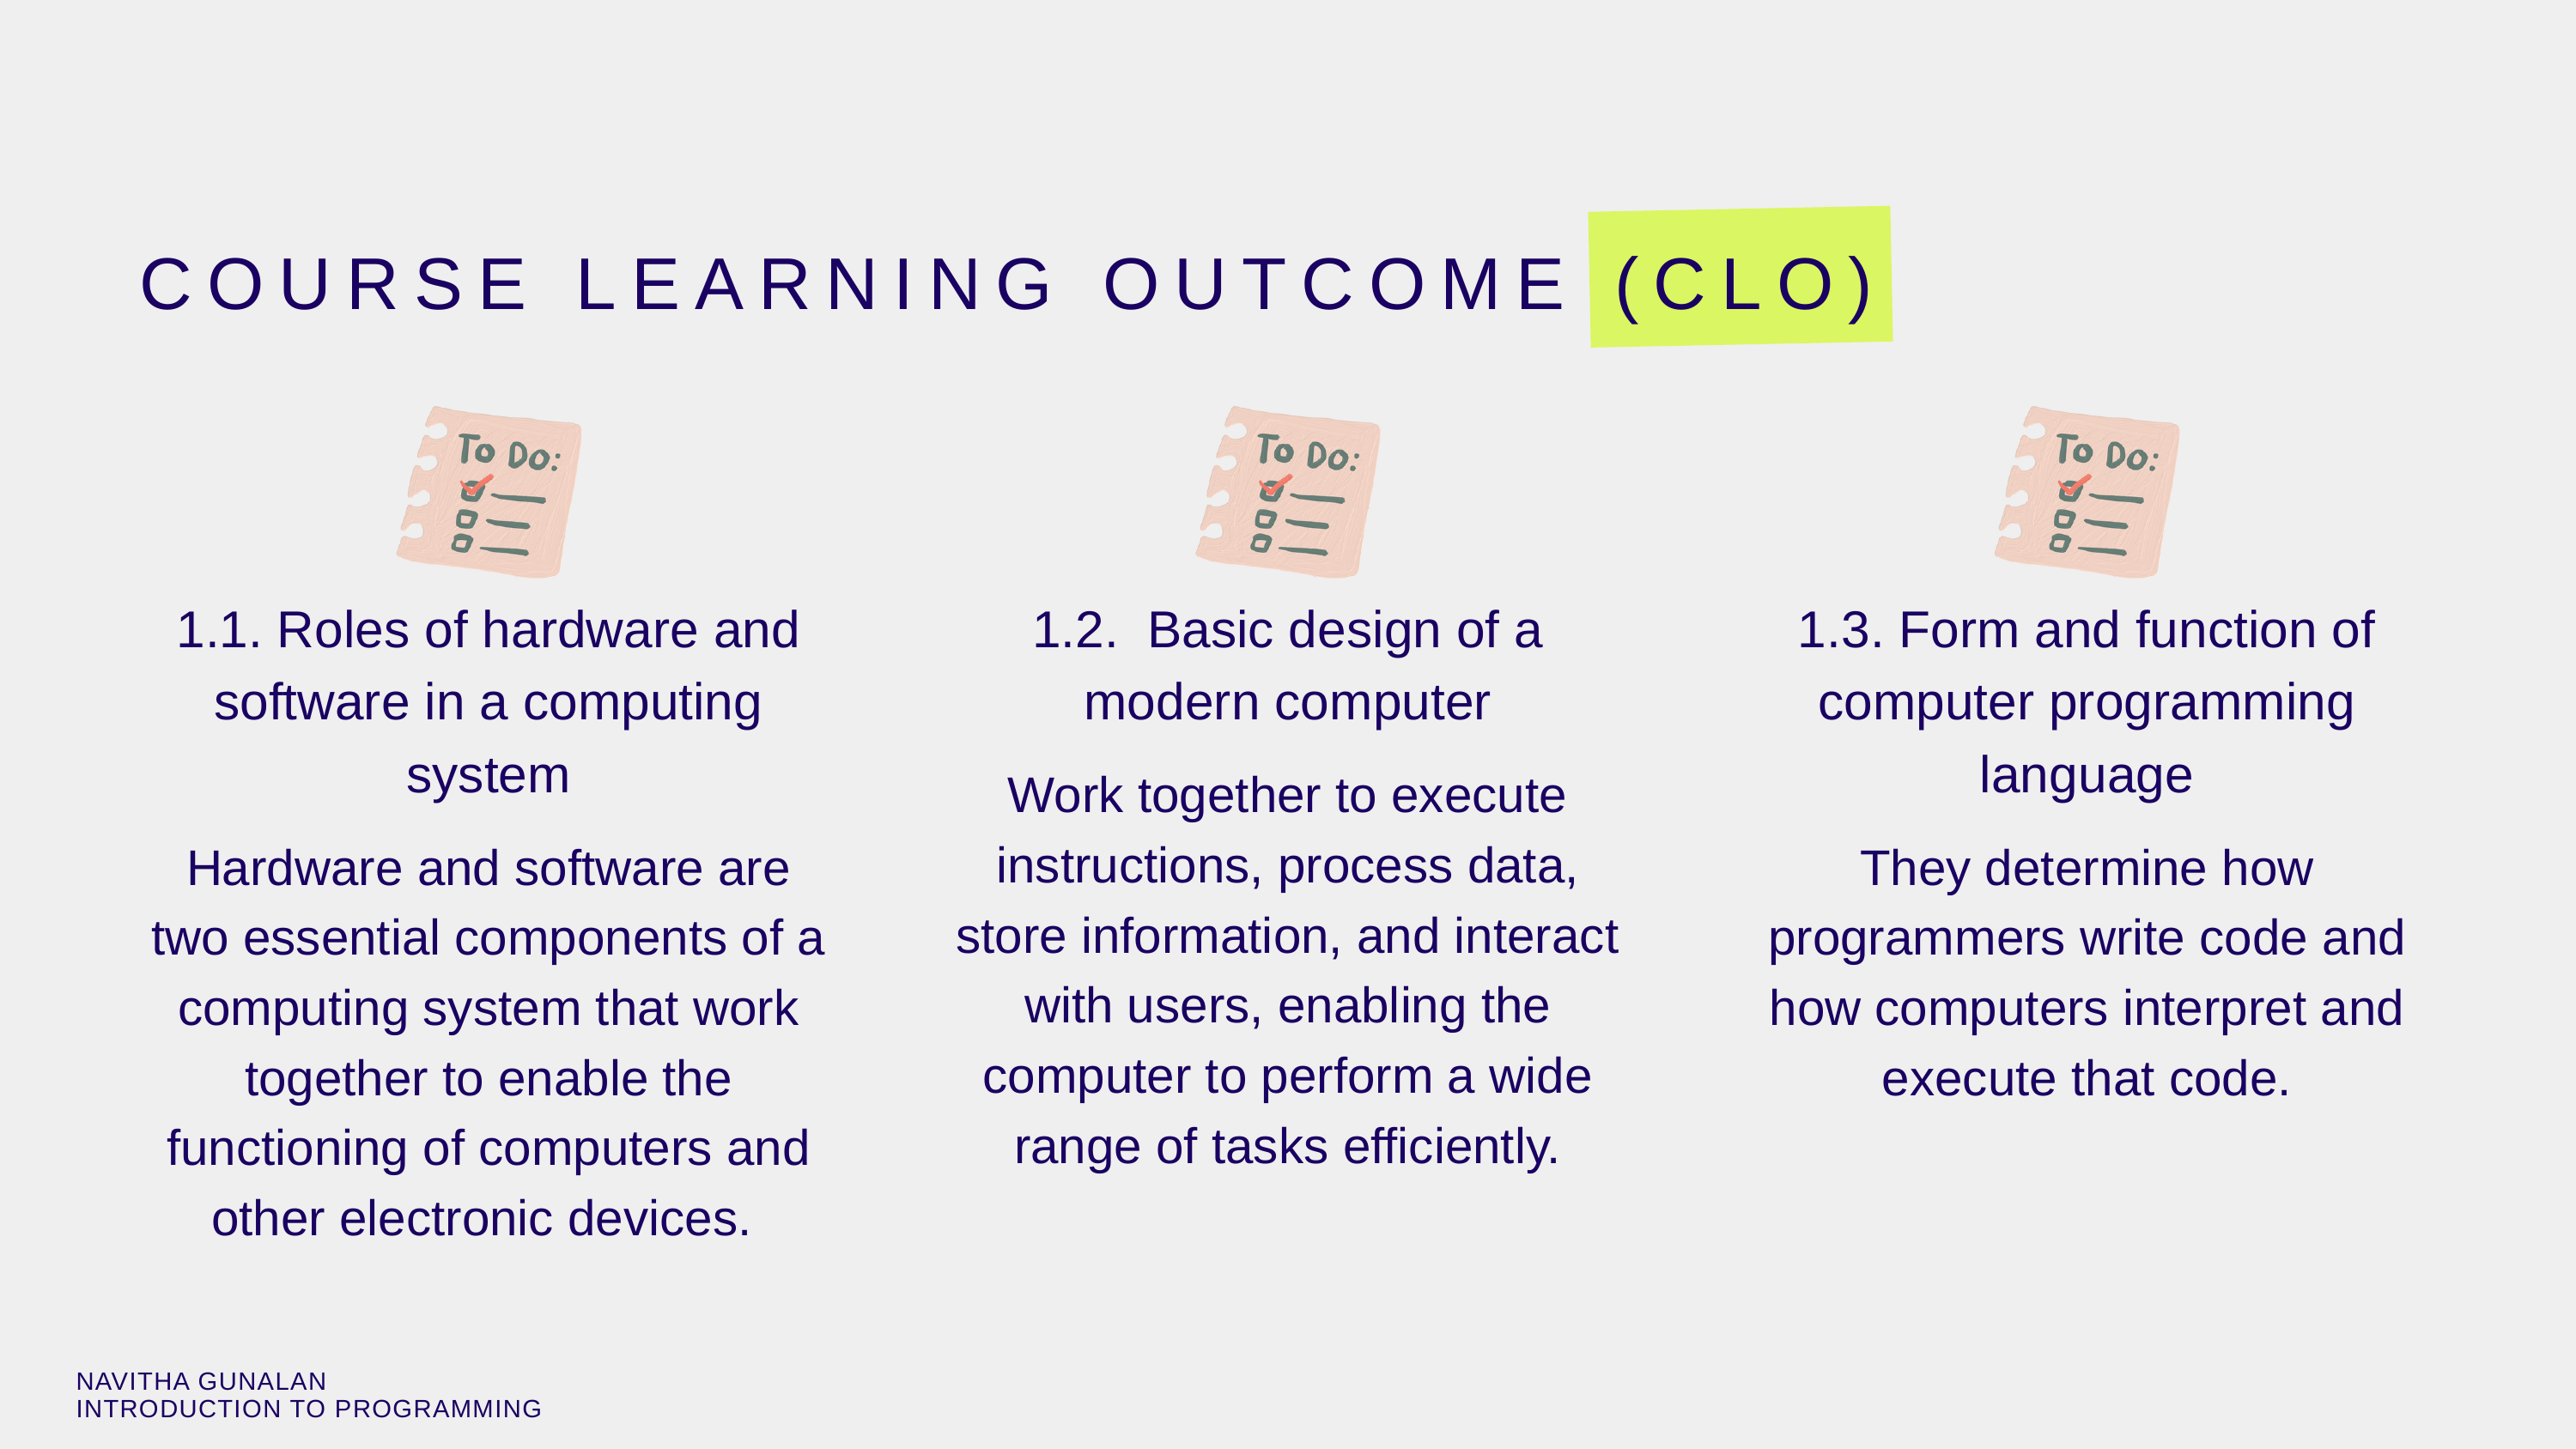

COURSE LEARNING OUTCOME (CLO)

1.1. Roles of hardware and software in a computing system
Hardware and software are two essential components of a computing system that work together to enable the functioning of computers and other electronic devices.
1.2.  Basic design of a modern computer
Work together to execute instructions, process data, store information, and interact with users, enabling the computer to perform a wide range of tasks efficiently.
1.3. Form and function of computer programming language
They determine how programmers write code and how computers interpret and execute that code.
NAVITHA GUNALAN
INTRODUCTION TO PROGRAMMING